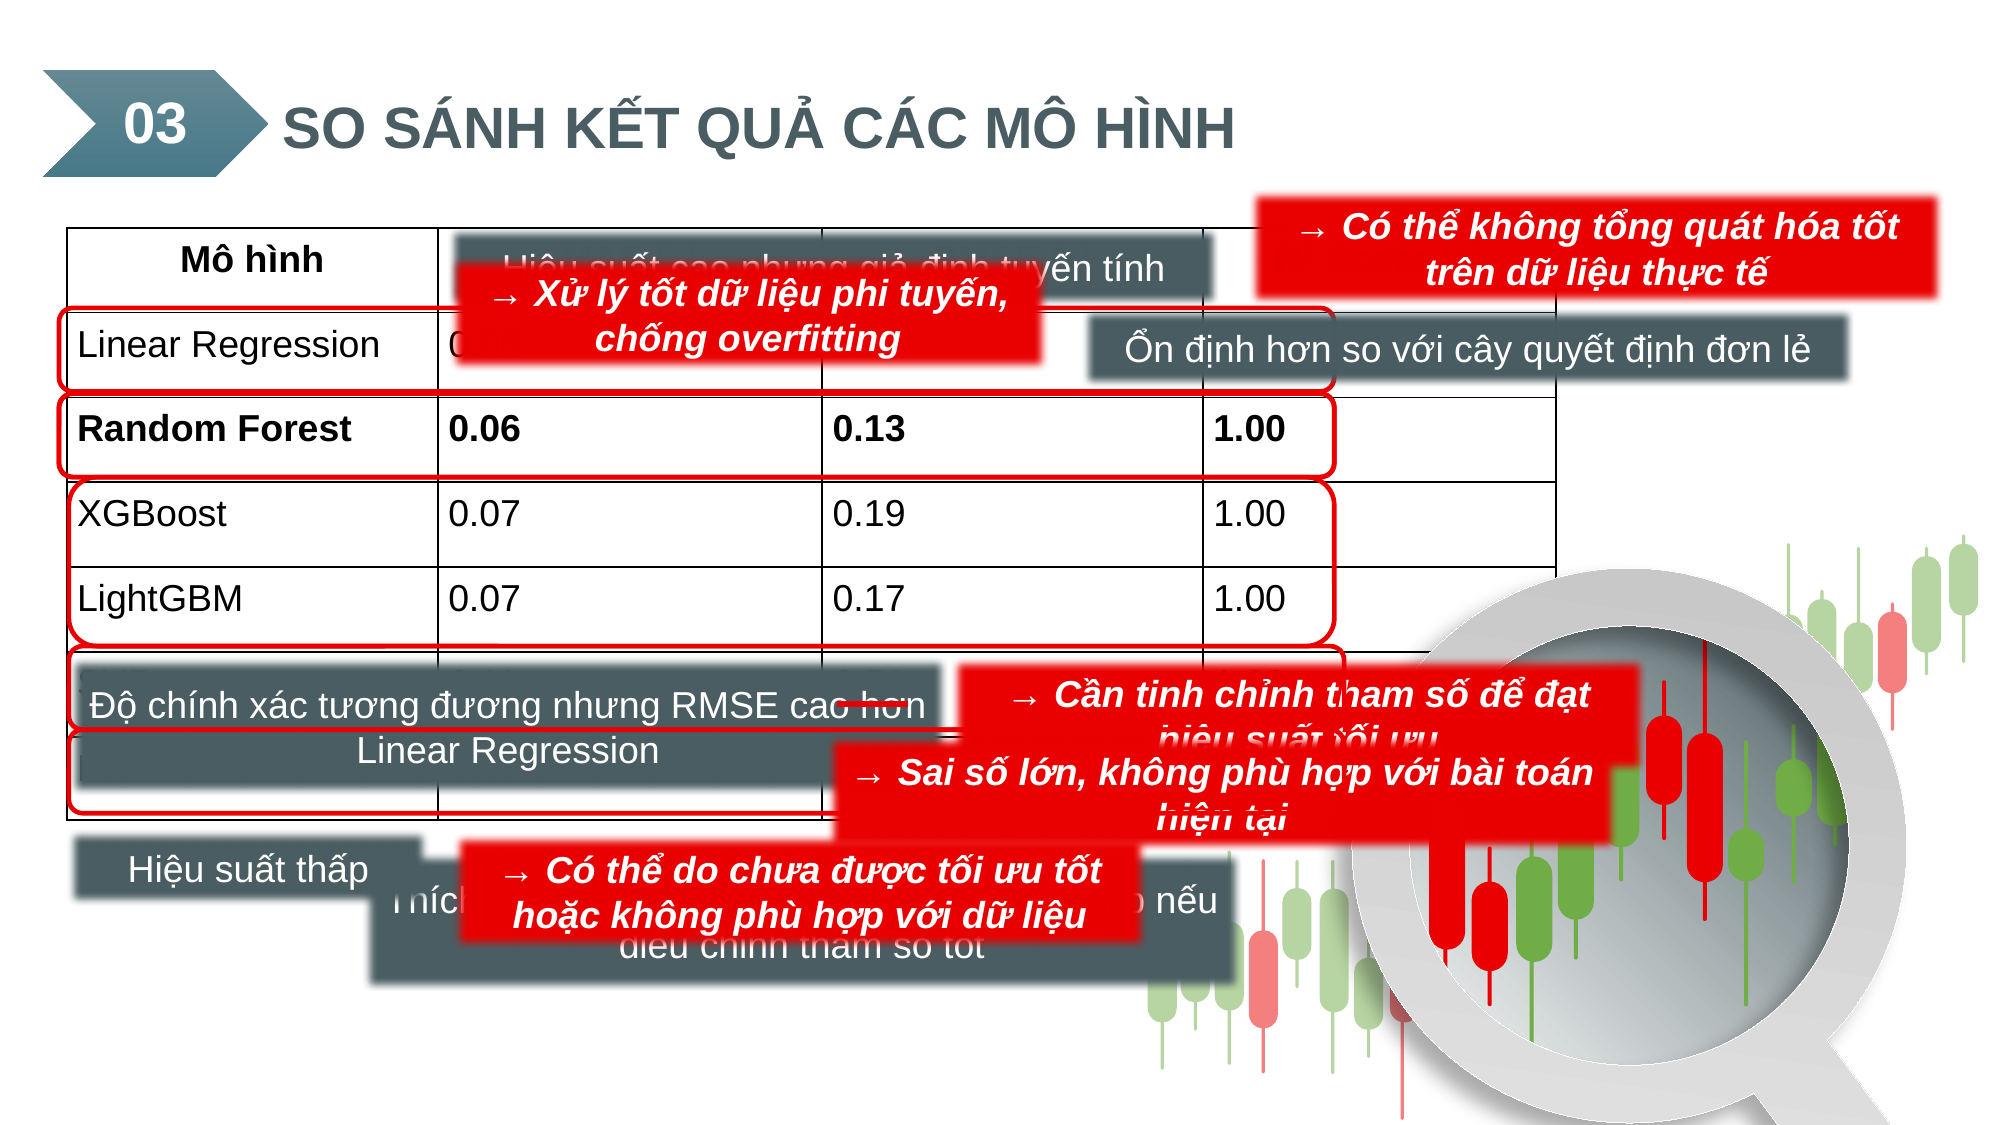

03
SO SÁNH KẾT QUẢ CÁC MÔ HÌNH
→ Có thể không tổng quát hóa tốt trên dữ liệu thực tế
| Mô hình | MAE (↓) | RMSE (↓) | R² Score (↑) |
| --- | --- | --- | --- |
| Linear Regression | 0.05 | 0.09 | 1.00 |
| Random Forest | 0.06 | 0.13 | 1.00 |
| XGBoost | 0.07 | 0.19 | 1.00 |
| LightGBM | 0.07 | 0.17 | 1.00 |
| SVR | 0.11 | 0.51 | 1.00 |
| LSTM | 0.39 | 0.53 | 0.99 |
Hiệu suất cao nhưng giả định tuyến tính
→ Xử lý tốt dữ liệu phi tuyến, chống overfitting

Ổn định hơn so với cây quyết định đơn lẻ

Độ chính xác tương đương nhưng RMSE cao hơn Linear Regression
→ Cần tinh chỉnh tham số để đạt hiệu suất tối ưu

→ Sai số lớn, không phù hợp với bài toán hiện tại
Hiệu suất thấp
→ Có thể do chưa được tối ưu tốt hoặc không phù hợp với dữ liệu
Thích hợp hơn với hồi quy phi tuyến phức tạp nếu điều chỉnh tham số tốt